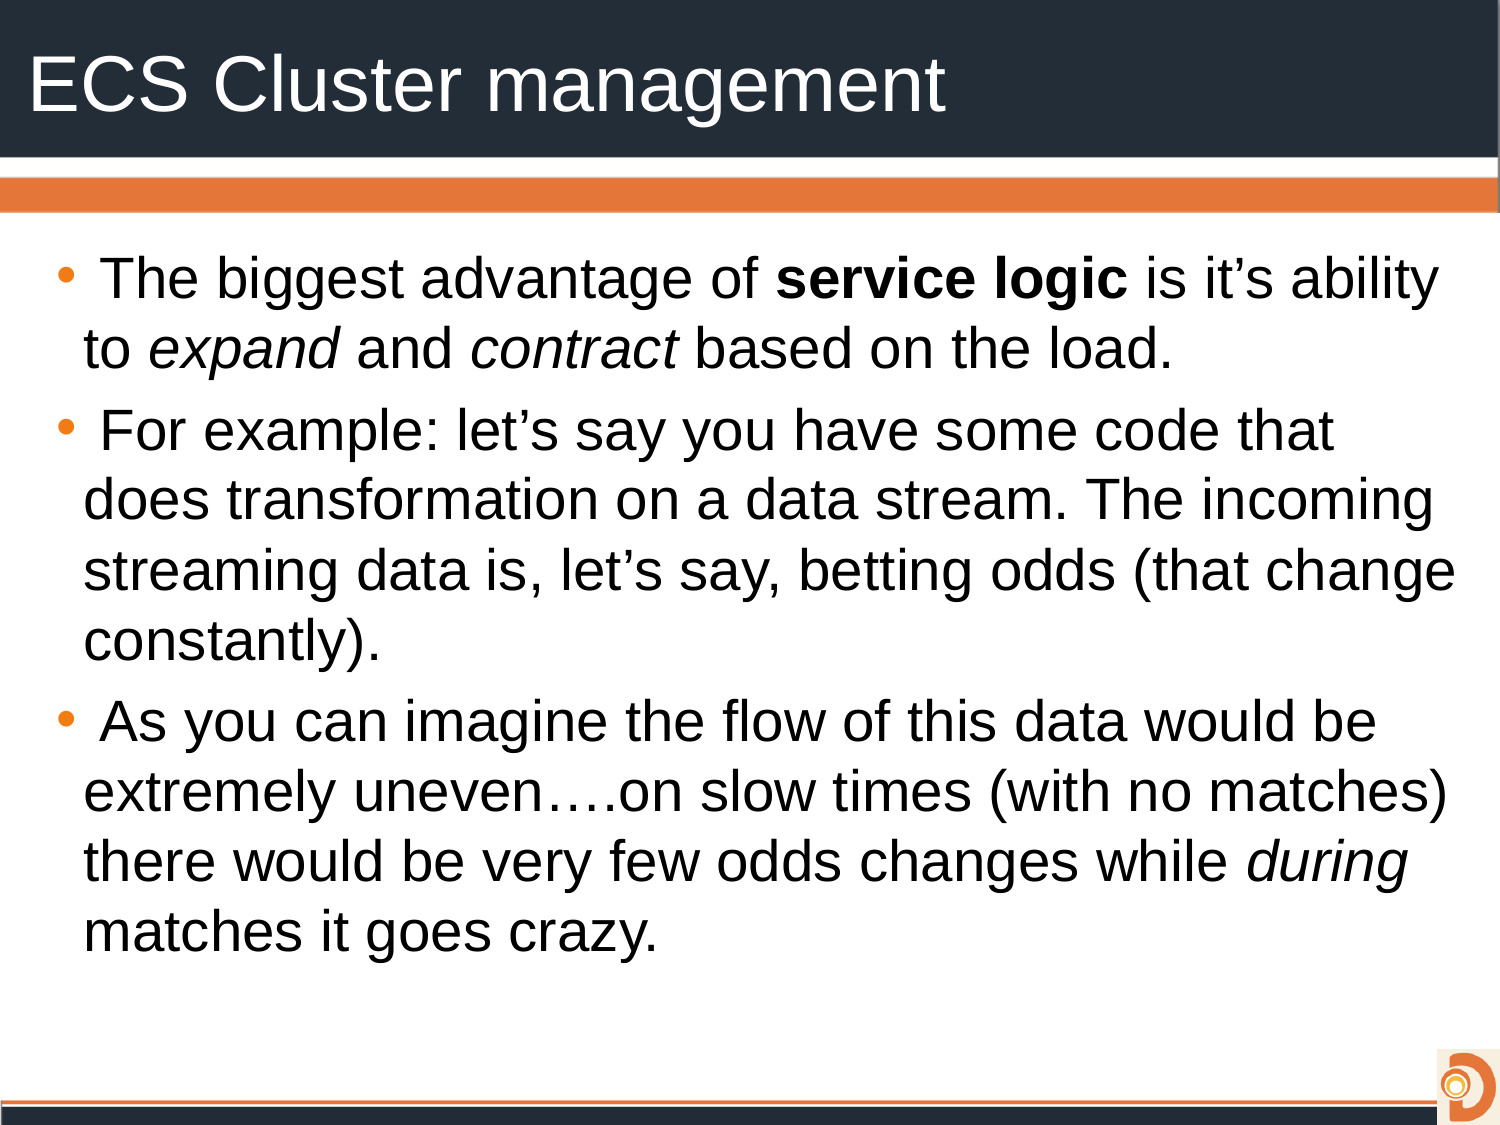

# ECS Cluster management
 The biggest advantage of service logic is it’s ability to expand and contract based on the load.
 For example: let’s say you have some code that does transformation on a data stream. The incoming streaming data is, let’s say, betting odds (that change constantly).
 As you can imagine the flow of this data would be extremely uneven….on slow times (with no matches) there would be very few odds changes while during matches it goes crazy.